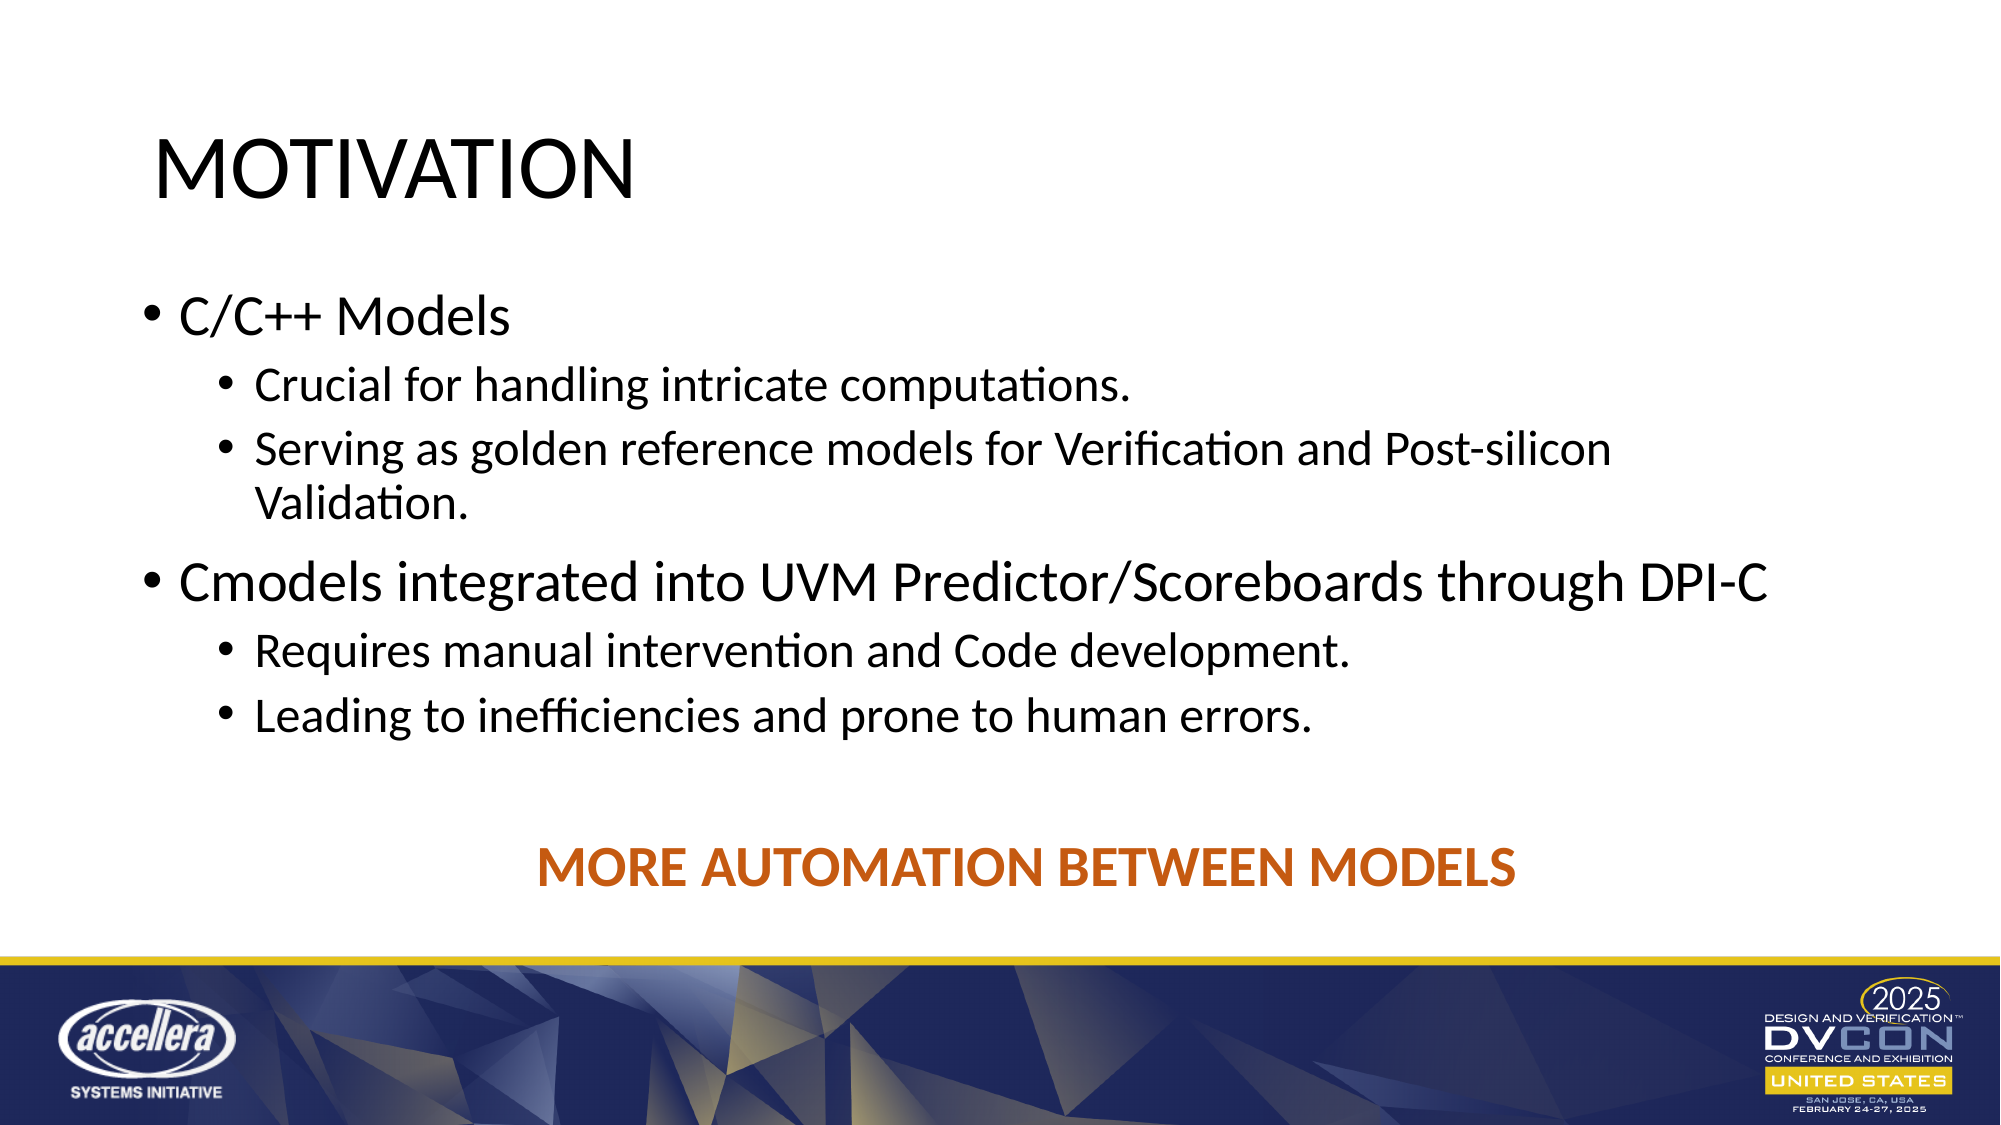

# MOTIVATION
C/C++ Models
Crucial for handling intricate computations.
Serving as golden reference models for Verification and Post-silicon Validation.
Cmodels integrated into UVM Predictor/Scoreboards through DPI-C
Requires manual intervention and Code development.
Leading to inefficiencies and prone to human errors.

MORE AUTOMATION BETWEEN MODELS